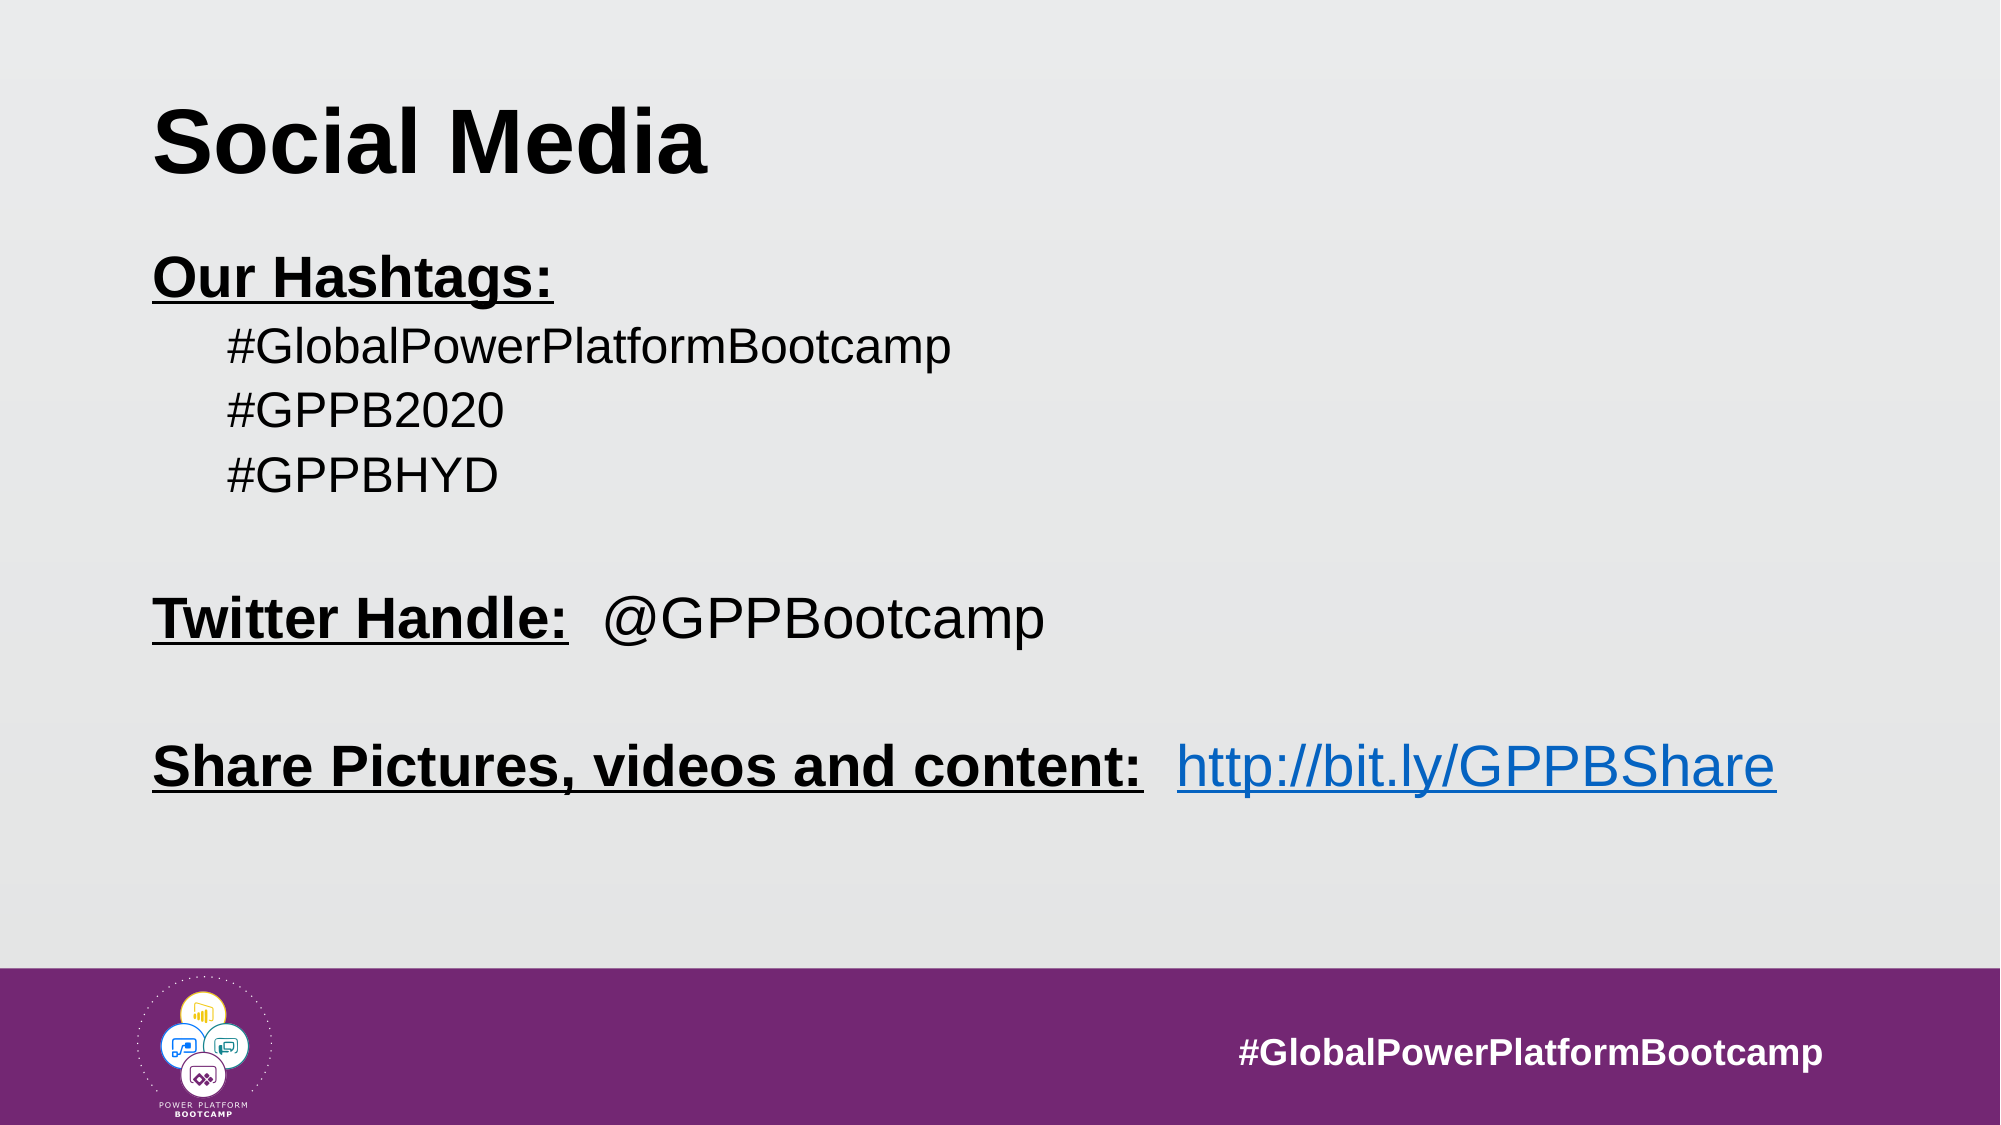

# Social Media
Our Hashtags:
#GlobalPowerPlatformBootcamp
#GPPB2020
#GPPBHYD

Twitter Handle:  @GPPBootcamp

Share Pictures, videos and content:  http://bit.ly/GPPBShare